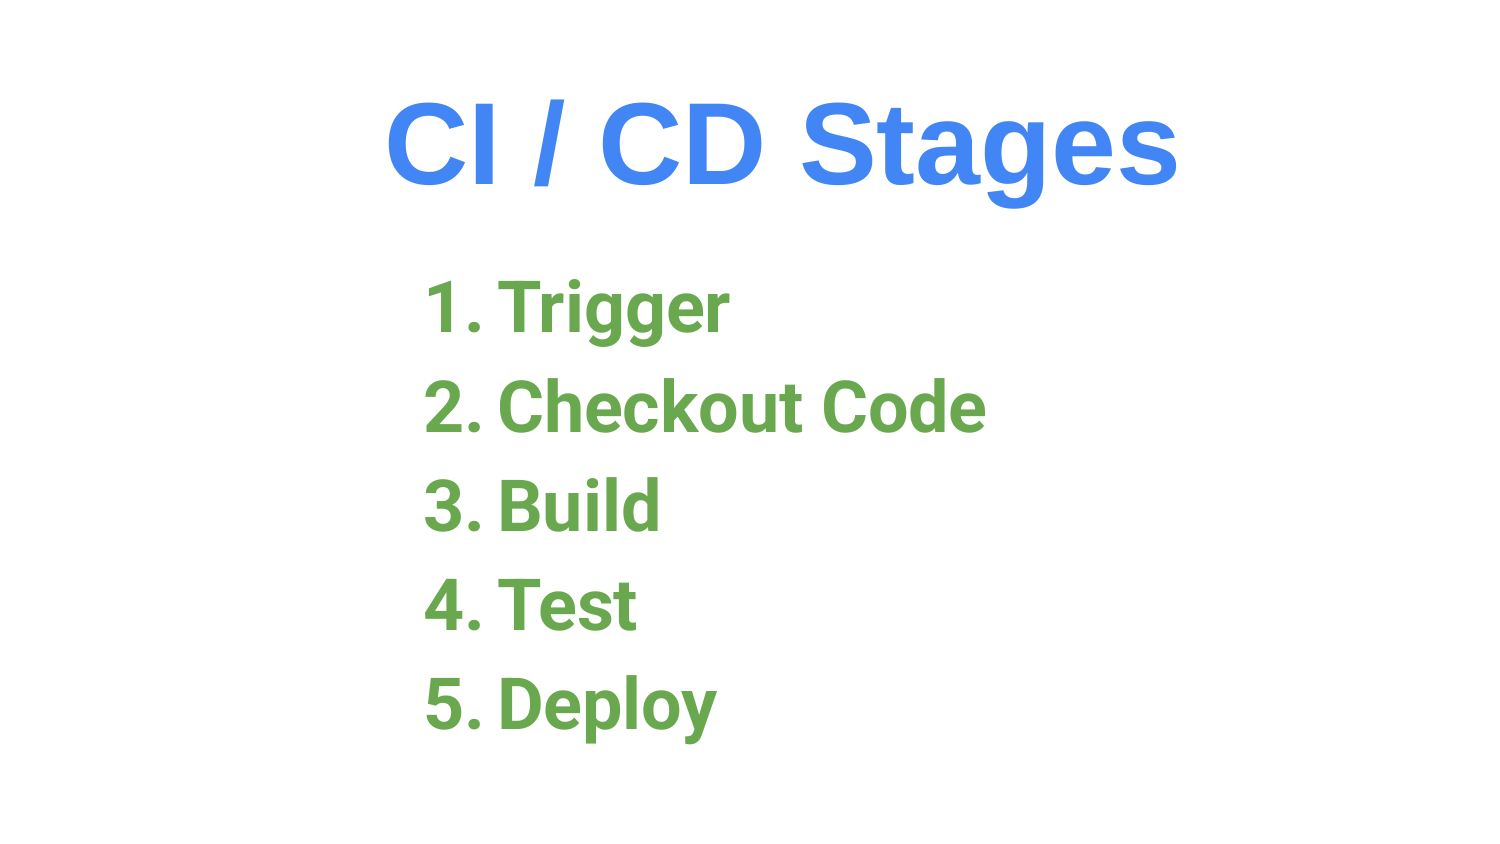

CI / CD Stages
# Trigger
Checkout Code
Build
Test
Deploy